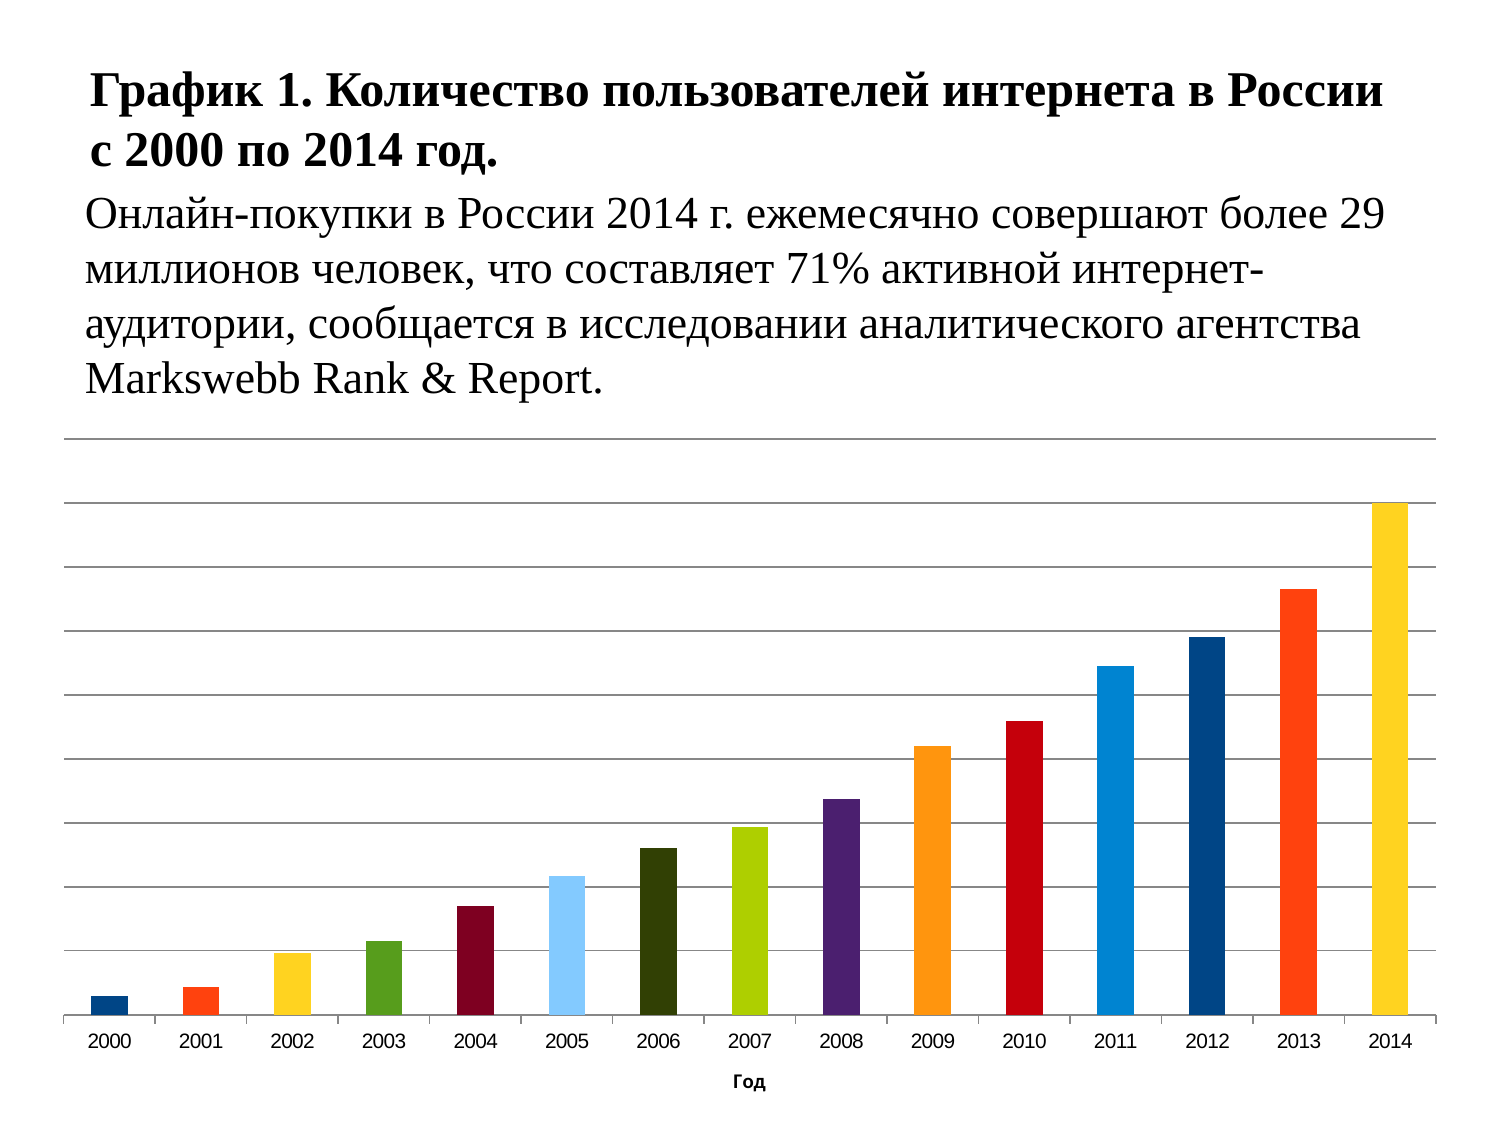

График 1. Количество пользователей интернета в России с 2000 по 2014 год.

Онлайн-покупки в России 2014 г. ежемесячно совершают более 29 миллионов человек, что составляет 71% активной интернет-аудитории, сообщается в исследовании аналитического агентства Markswebb Rank & Report.

### Chart

| Category |  |
|---|---|
| 2000 | 3000000.0 |
| 2001 | 4300000.0 |
| 2002 | 9600000.0 |
| 2003 | 11500000.0 |
| 2004 | 17000000.0 |
| 2005 | 21700000.0 |
| 2006 | 26000000.0 |
| 2007 | 29400000.0 |
| 2008 | 33700000.0 |
| 2009 | 42000000.0 |
| 2010 | 46000000.0 |
| 2011 | 54500000.0 |
| 2012 | 59000000.0 |
| 2013 | 66600000.0 |
| 2014 | 80000000.0 |